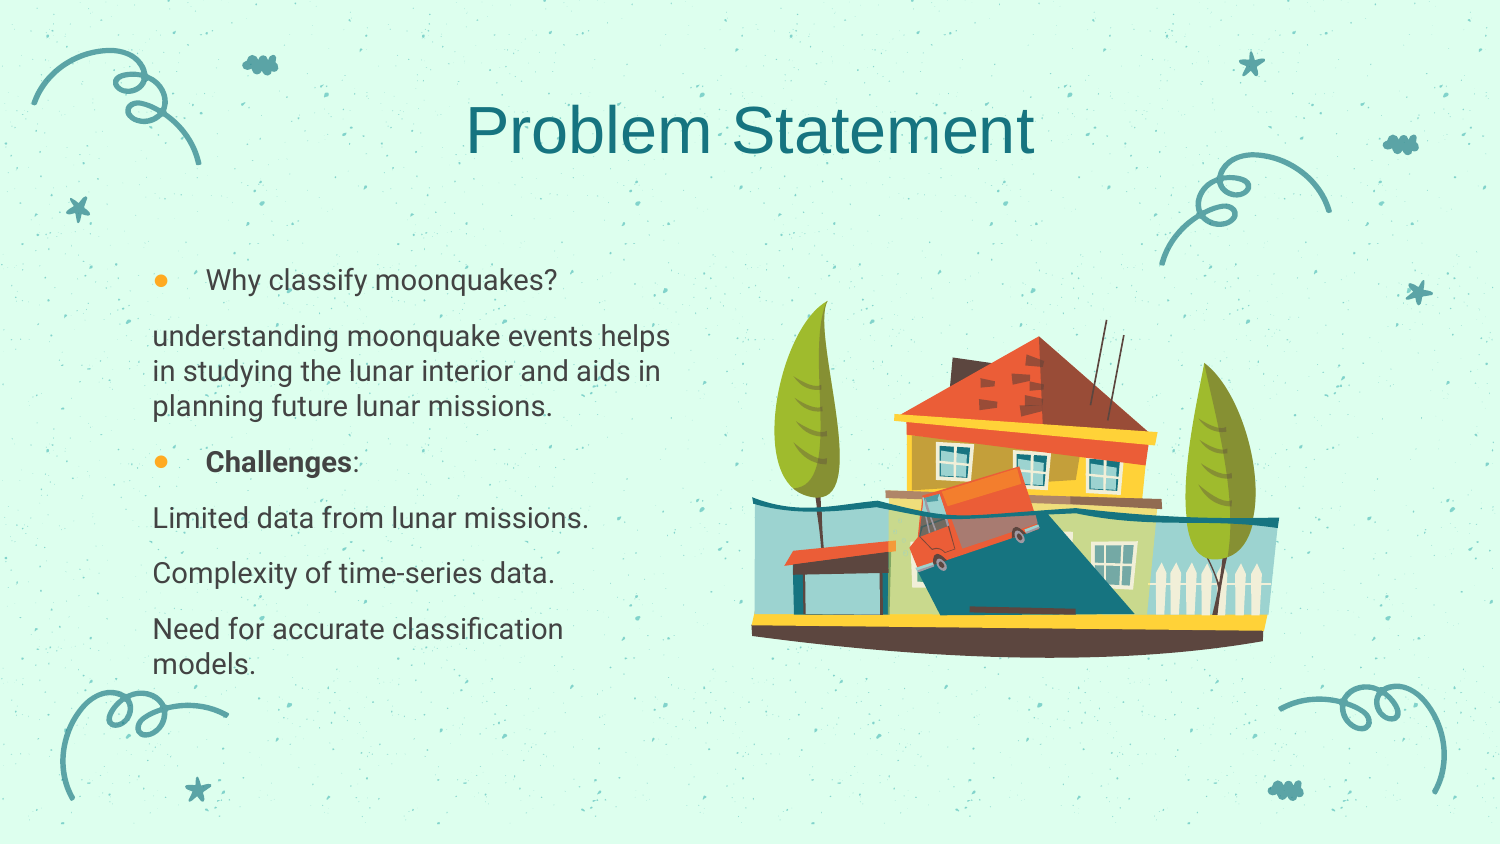

# Problem Statement
Why classify moonquakes?
understanding moonquake events helps in studying the lunar interior and aids in planning future lunar missions.
Challenges:
Limited data from lunar missions.
Complexity of time-series data.
Need for accurate classification models.